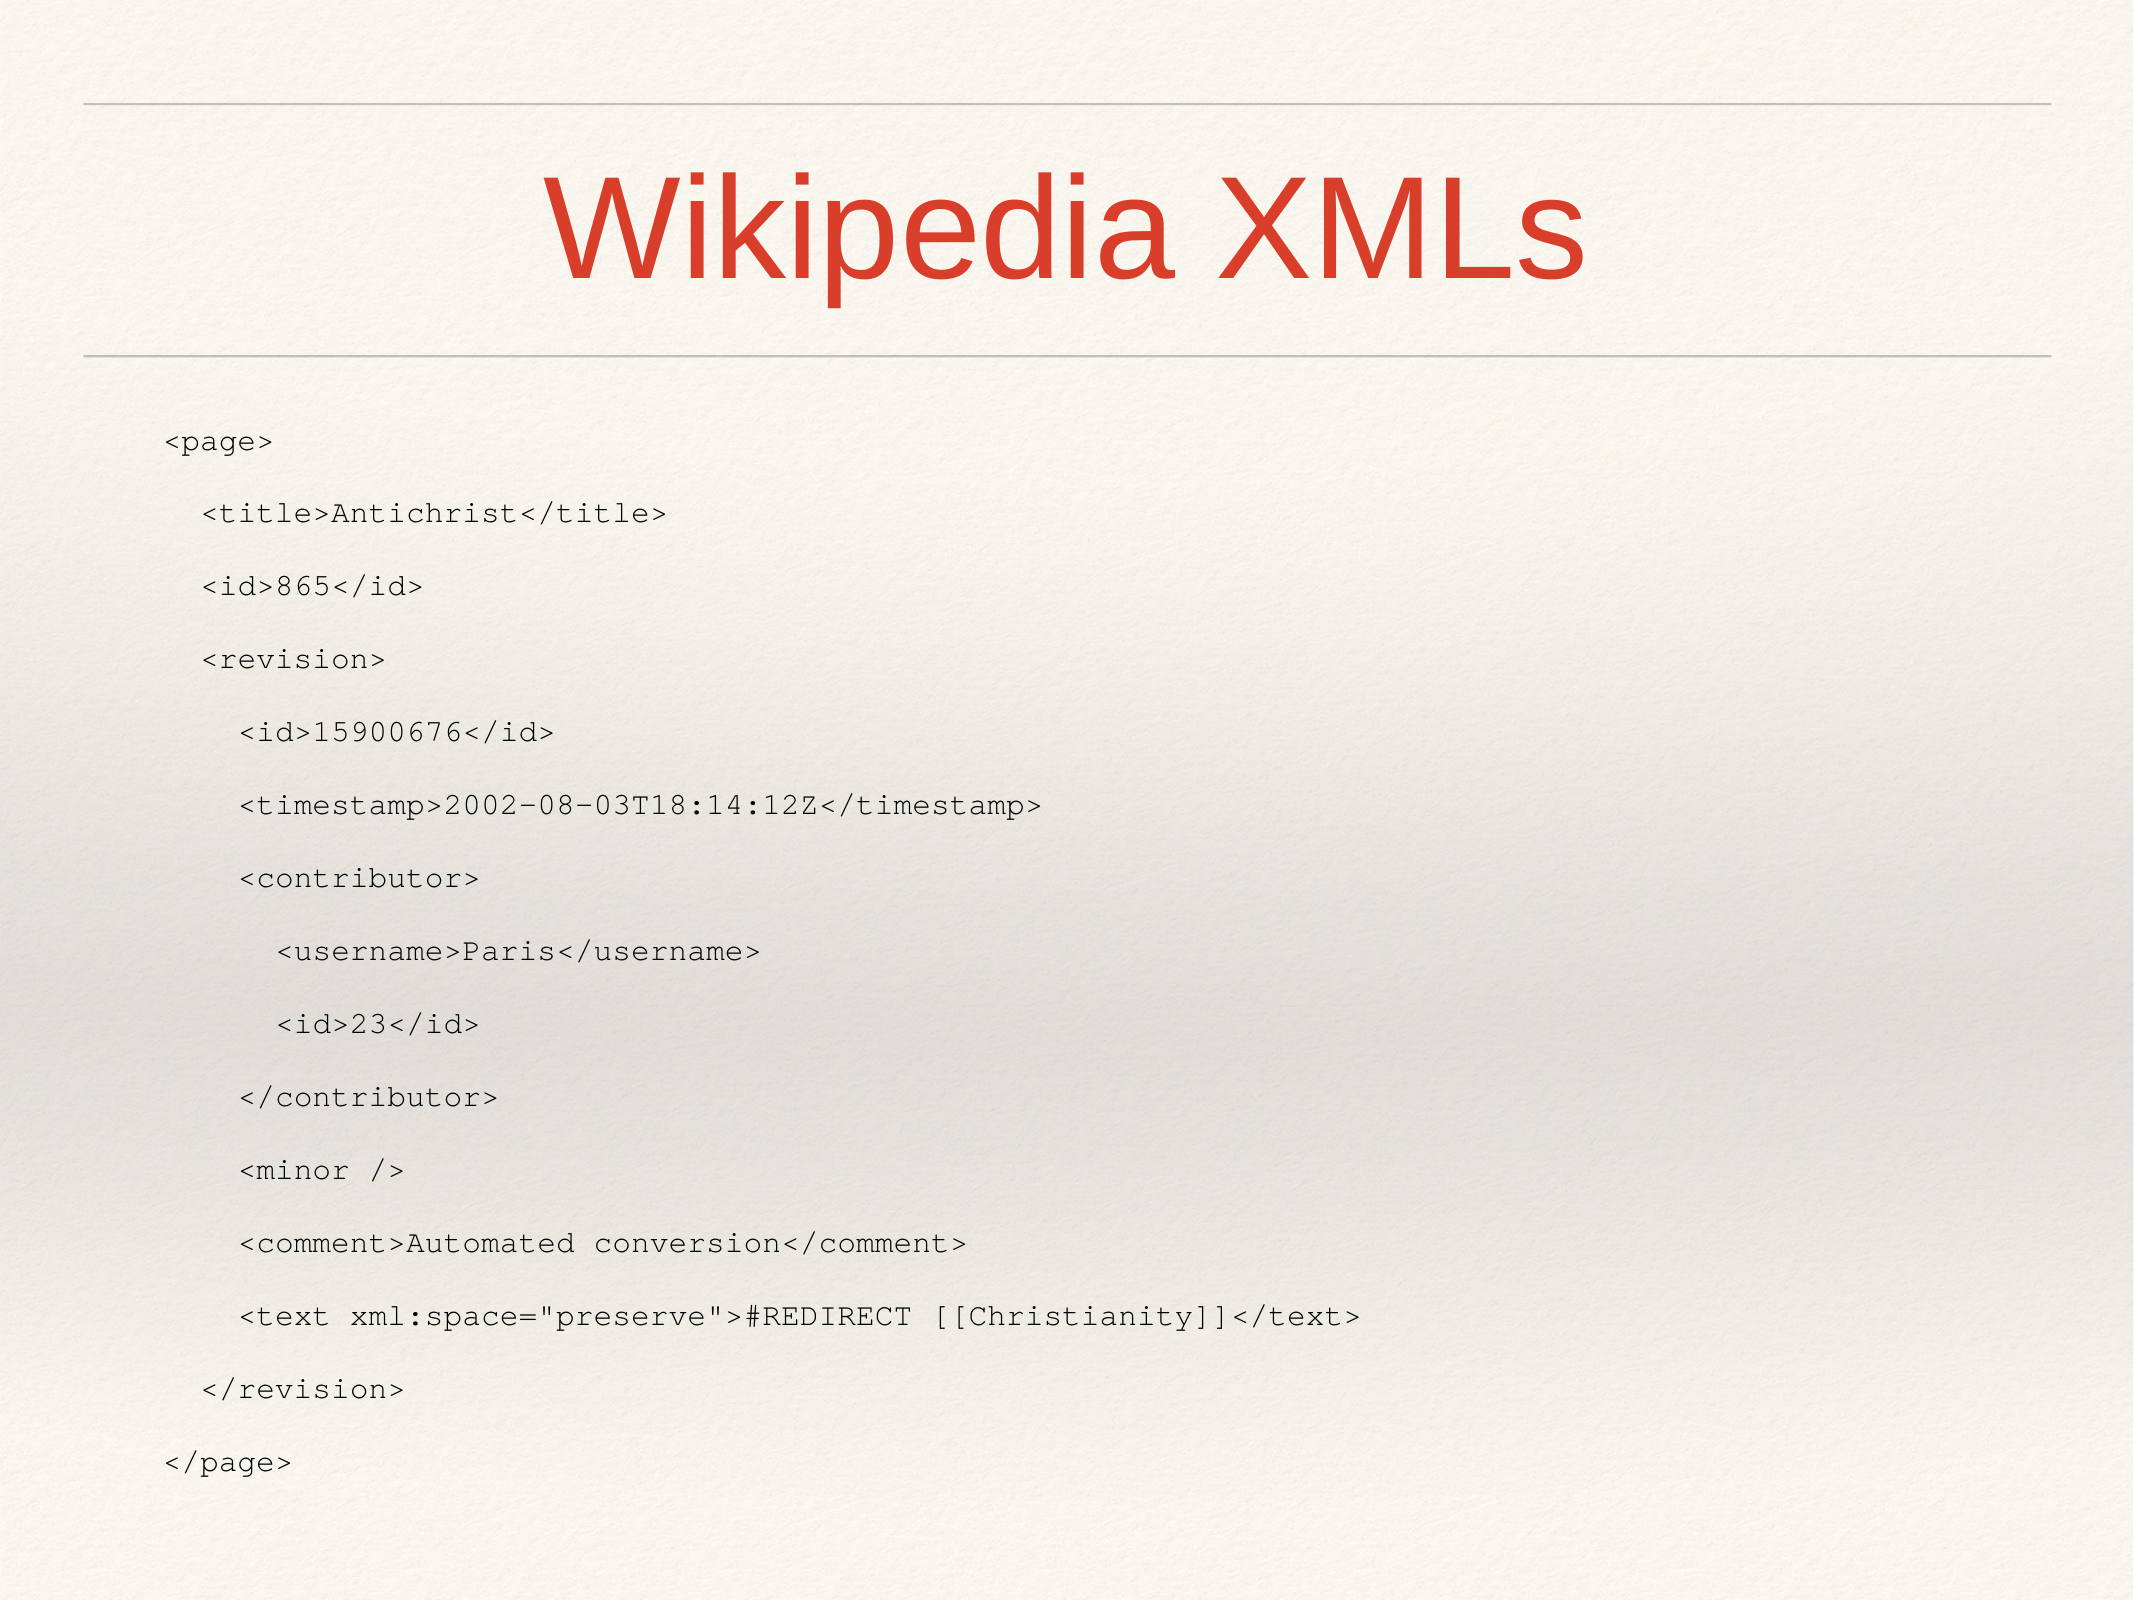

# Wikipedia XMLs

<page>
  <title>Antichrist</title>
  <id>865</id>
  <revision>
    <id>15900676</id>
    <timestamp>2002-08-03T18:14:12Z</timestamp>
    <contributor>
      <username>Paris</username>
      <id>23</id>
    </contributor>
    <minor />
    <comment>Automated conversion</comment>
    <text xml:space="preserve">#REDIRECT [[Christianity]]</text>
  </revision>
</page>